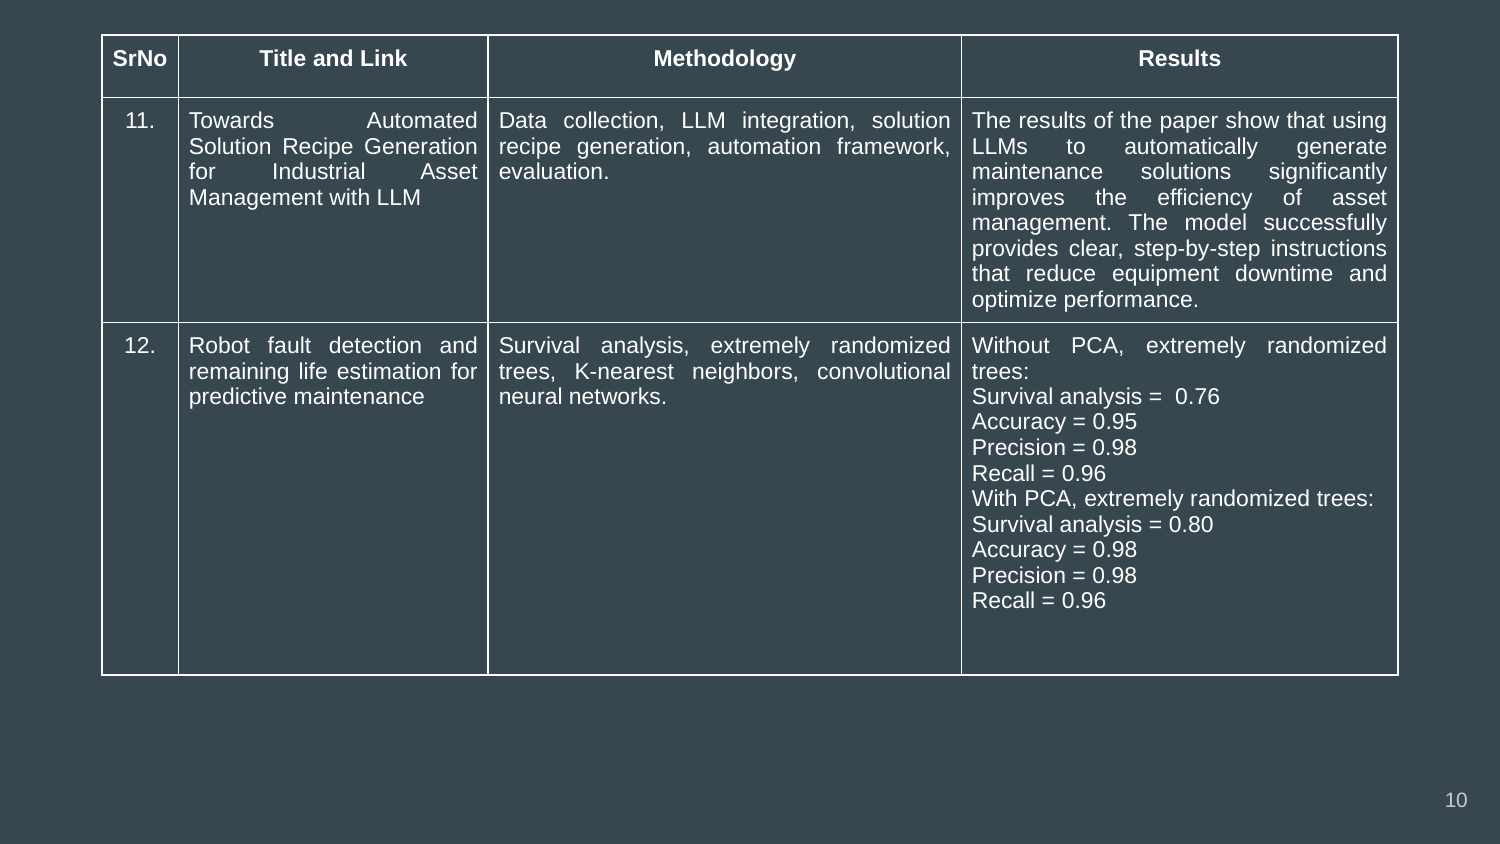

| SrNo | Title and Link | Methodology | Results |
| --- | --- | --- | --- |
| 11. | Towards Automated Solution Recipe Generation for Industrial Asset Management with LLM | Data collection, LLM integration, solution recipe generation, automation framework, evaluation. | The results of the paper show that using LLMs to automatically generate maintenance solutions significantly improves the efficiency of asset management. The model successfully provides clear, step-by-step instructions that reduce equipment downtime and optimize performance. |
| 12. | Robot fault detection and remaining life estimation for predictive maintenance | Survival analysis, extremely randomized trees, K-nearest neighbors, convolutional neural networks. | Without PCA, extremely randomized trees: Survival analysis = 0.76 Accuracy = 0.95 Precision = 0.98 Recall = 0.96 With PCA, extremely randomized trees: Survival analysis = 0.80 Accuracy = 0.98 Precision = 0.98 Recall = 0.96 |
10